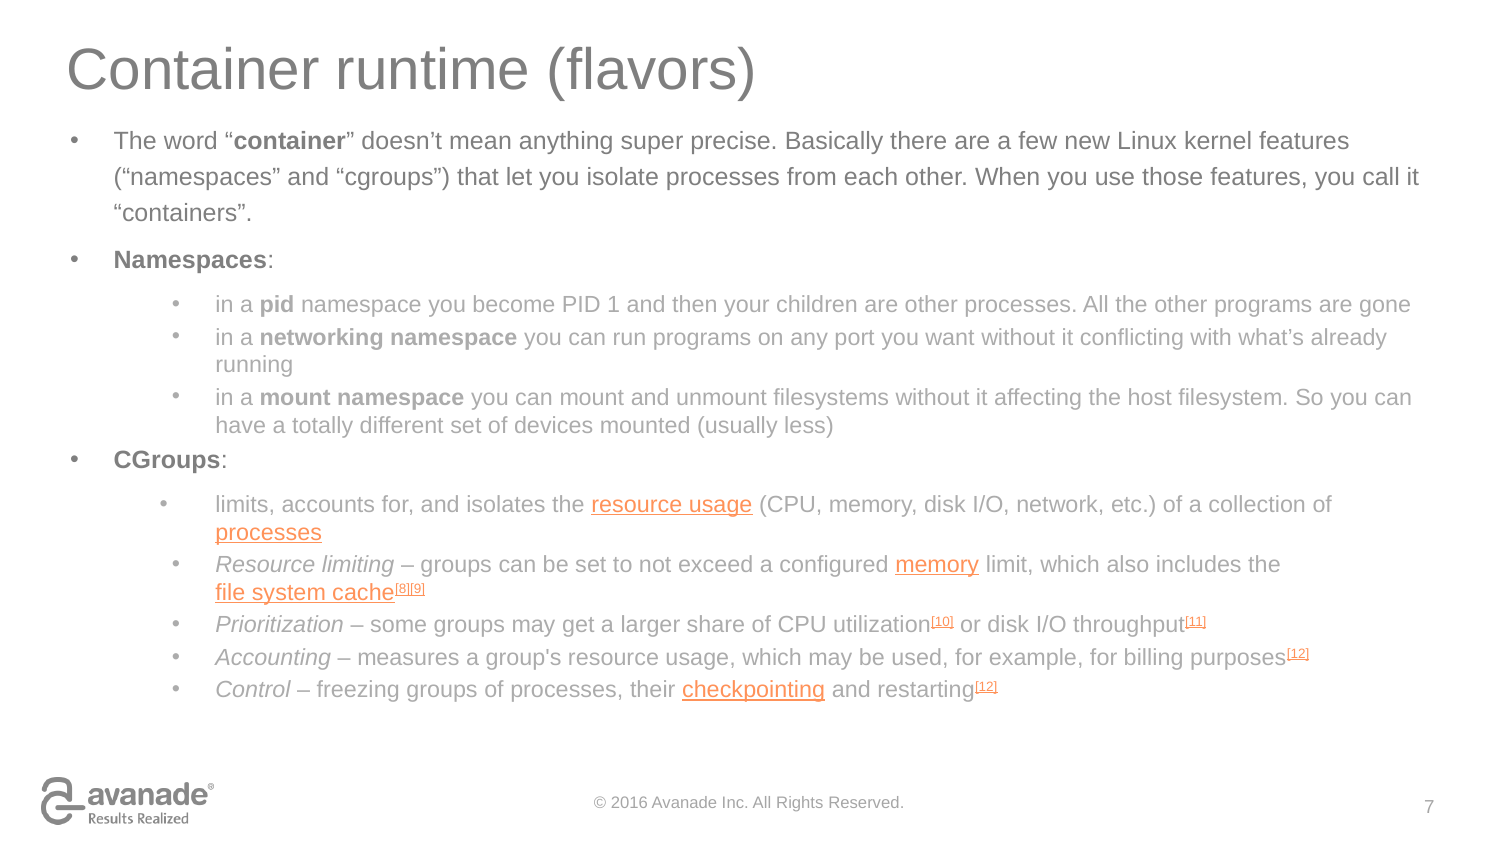

# Container runtime (flavors)
The word “container” doesn’t mean anything super precise. Basically there are a few new Linux kernel features (“namespaces” and “cgroups”) that let you isolate processes from each other. When you use those features, you call it “containers”.
Namespaces:
in a pid namespace you become PID 1 and then your children are other processes. All the other programs are gone
in a networking namespace you can run programs on any port you want without it conflicting with what’s already running
in a mount namespace you can mount and unmount filesystems without it affecting the host filesystem. So you can have a totally different set of devices mounted (usually less)
CGroups:
limits, accounts for, and isolates the resource usage (CPU, memory, disk I/O, network, etc.) of a collection of processes
Resource limiting – groups can be set to not exceed a configured memory limit, which also includes the file system cache[8][9]
Prioritization – some groups may get a larger share of CPU utilization[10] or disk I/O throughput[11]
Accounting – measures a group's resource usage, which may be used, for example, for billing purposes[12]
Control – freezing groups of processes, their checkpointing and restarting[12]